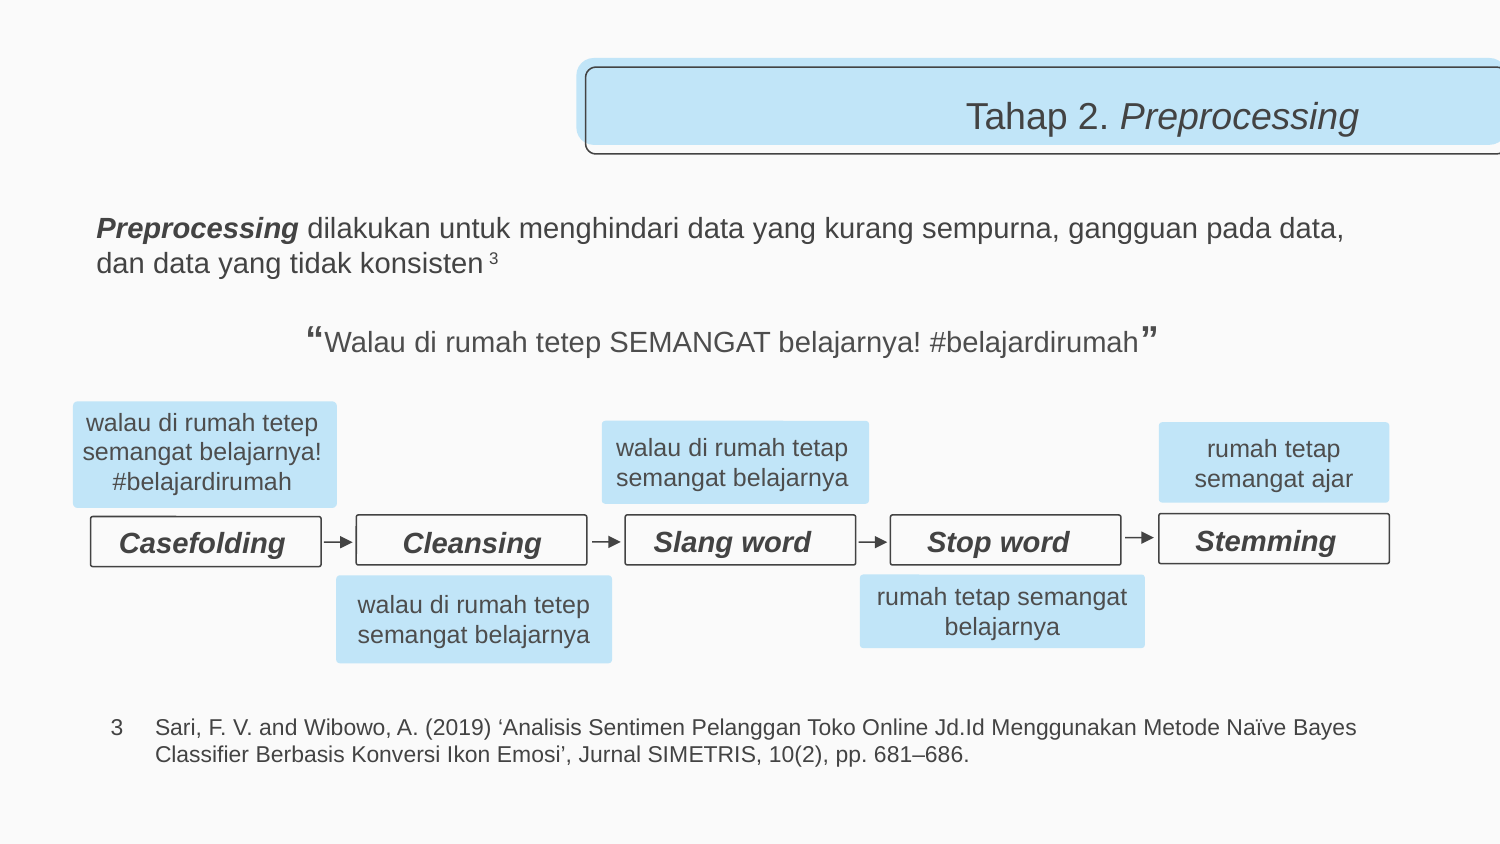

# Tahap 2. Preprocessing
Preprocessing dilakukan untuk menghindari data yang kurang sempurna, gangguan pada data, dan data yang tidak konsisten 3
“Walau di rumah tetep SEMANGAT belajarnya! #belajardirumah”
walau di rumah tetep semangat belajarnya! #belajardirumah

walau di rumah tetap semangat belajarnya
rumah tetap semangat ajar

Stemming
Stop word
Slang word
Casefolding
Cleansing

rumah tetap semangat belajarnya
walau di rumah tetep semangat belajarnya

3	Sari, F. V. and Wibowo, A. (2019) ‘Analisis Sentimen Pelanggan Toko Online Jd.Id Menggunakan Metode Naïve Bayes Classifier Berbasis Konversi Ikon Emosi’, Jurnal SIMETRIS, 10(2), pp. 681–686.